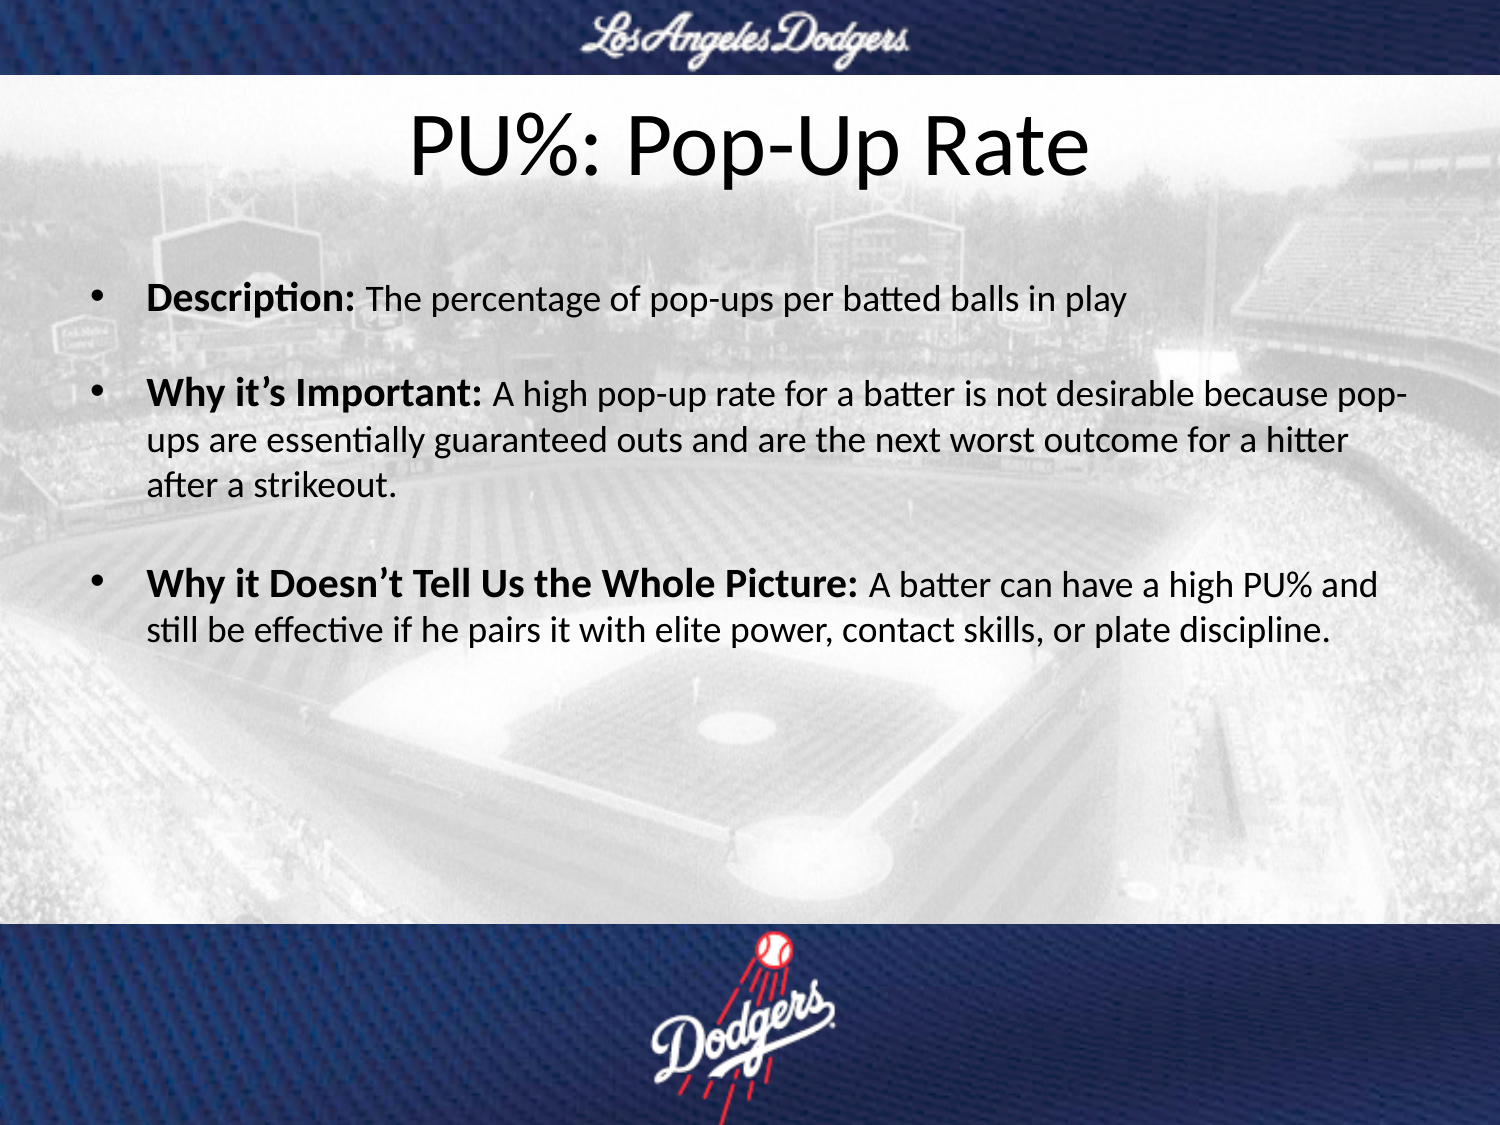

# PU%: Pop-Up Rate
Description: The percentage of pop-ups per batted balls in play

Why it’s Important: A high pop-up rate for a batter is not desirable because pop-ups are essentially guaranteed outs and are the next worst outcome for a hitter after a strikeout.

Why it Doesn’t Tell Us the Whole Picture: A batter can have a high PU% and still be effective if he pairs it with elite power, contact skills, or plate discipline.